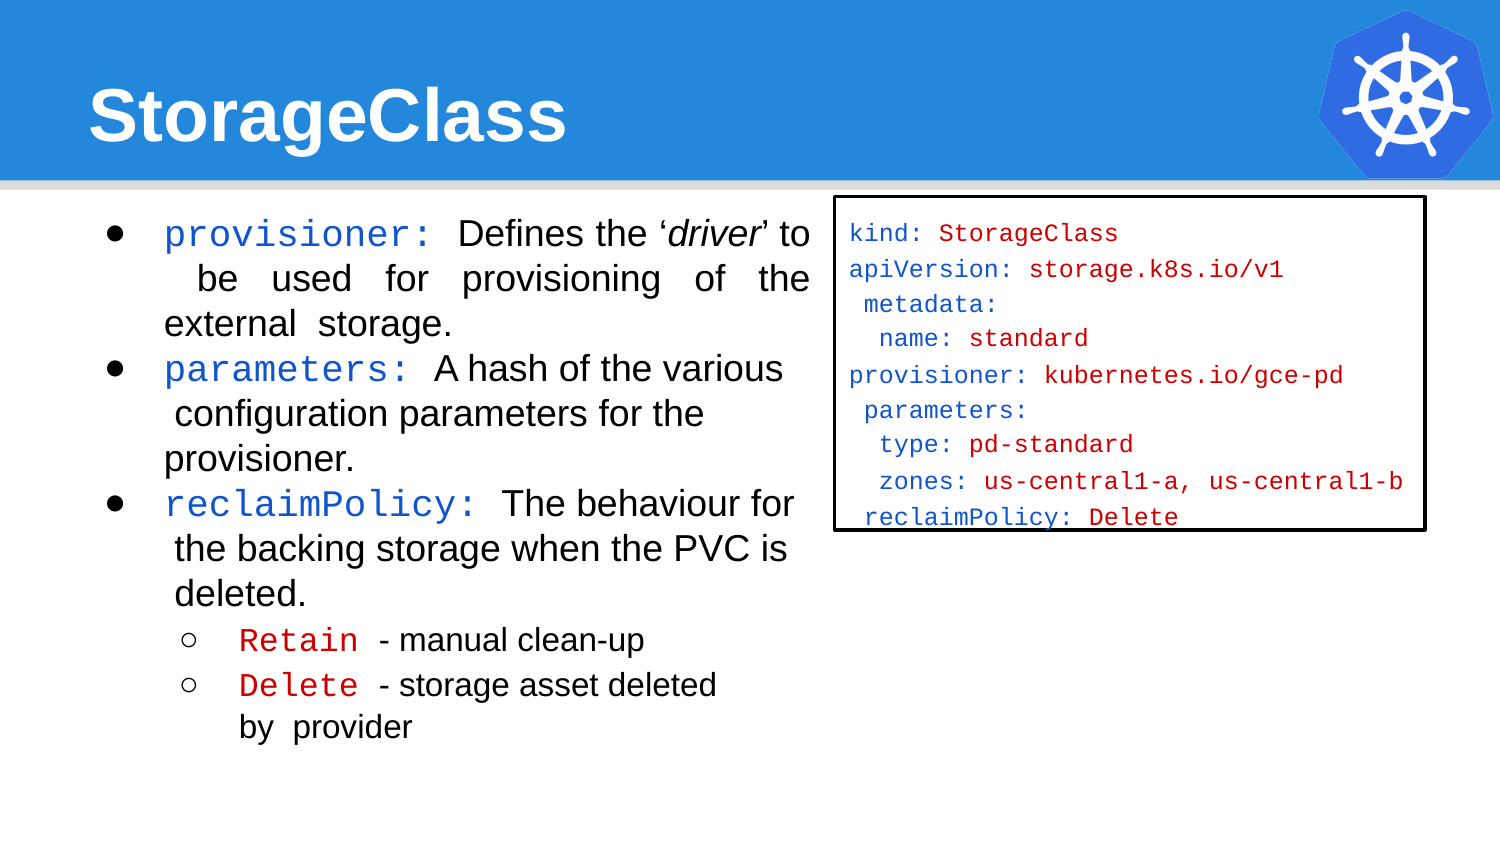

# StorageClass
kind: StorageClass  apiVersion: storage.k8s.io/v1  metadata:
name: standard
provisioner: kubernetes.io/gce-pd  parameters:
type: pd-standard
zones: us-central1-a, us-central1-b  reclaimPolicy: Delete
provisioner: Defines the ‘driver’ to  be used for provisioning of the external  storage.
parameters: A hash of the various  configuration parameters for the  provisioner.
reclaimPolicy: The behaviour for  the backing storage when the PVC is  deleted.
Retain - manual clean-up
Delete - storage asset deleted by  provider